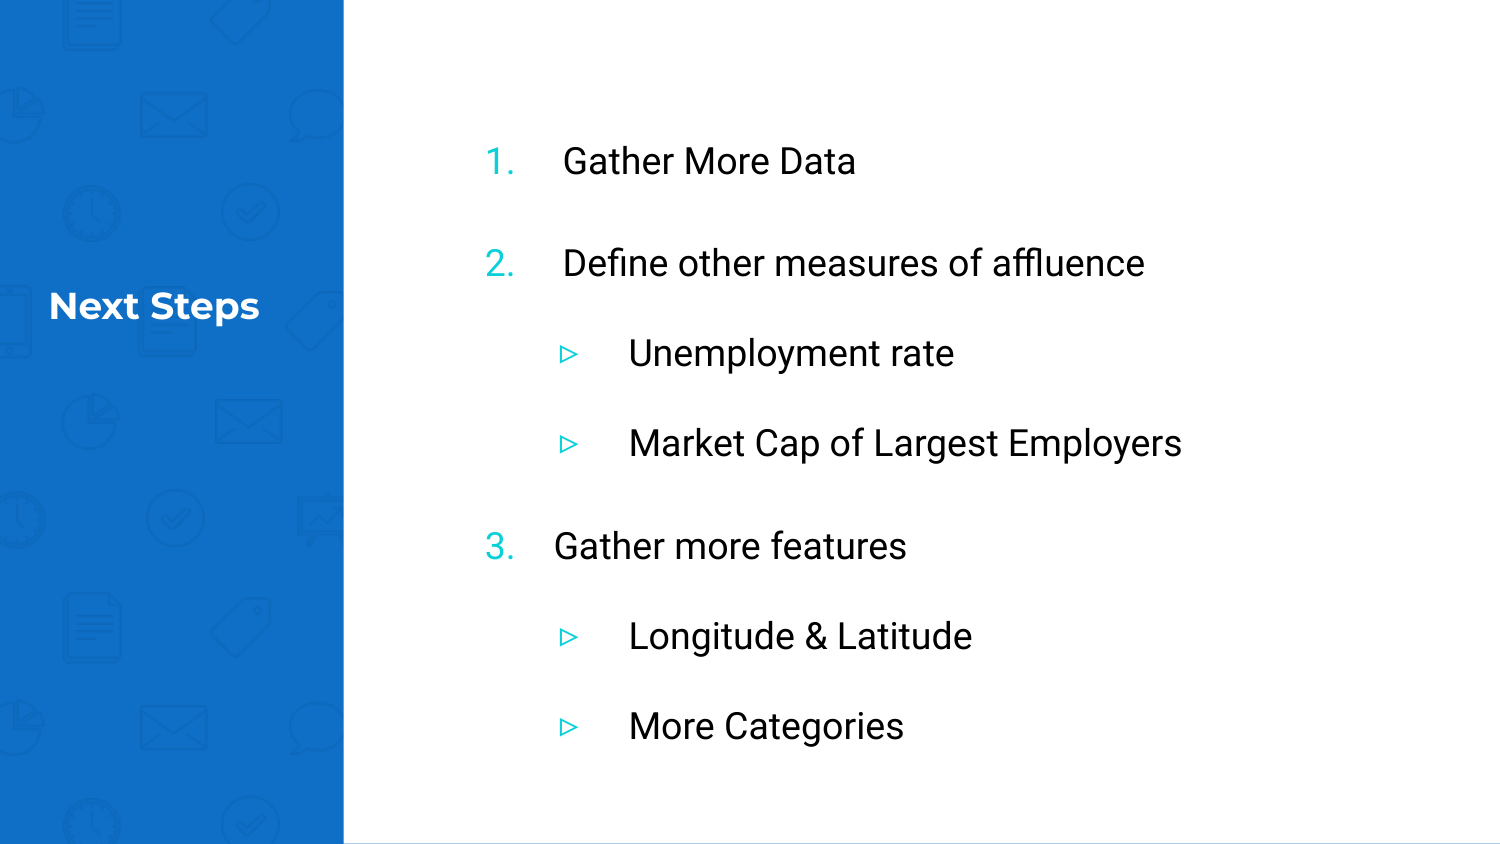

Gather More Data
 Define other measures of affluence
Unemployment rate
Market Cap of Largest Employers
Gather more features
Longitude & Latitude
More Categories

# Next Steps